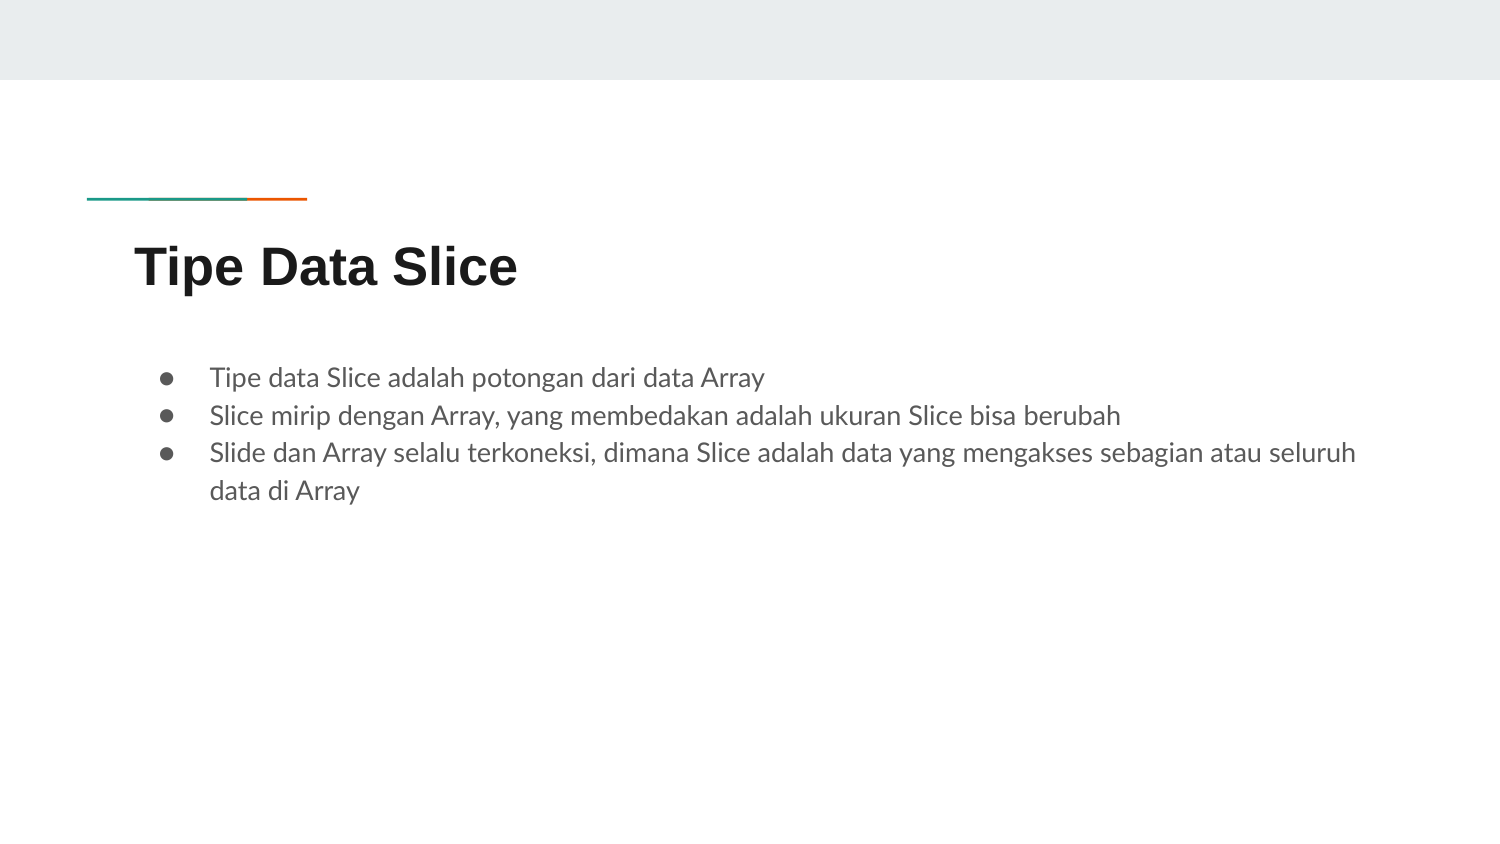

# Tipe Data Slice
Tipe data Slice adalah potongan dari data Array
Slice mirip dengan Array, yang membedakan adalah ukuran Slice bisa berubah
Slide dan Array selalu terkoneksi, dimana Slice adalah data yang mengakses sebagian atau seluruh data di Array